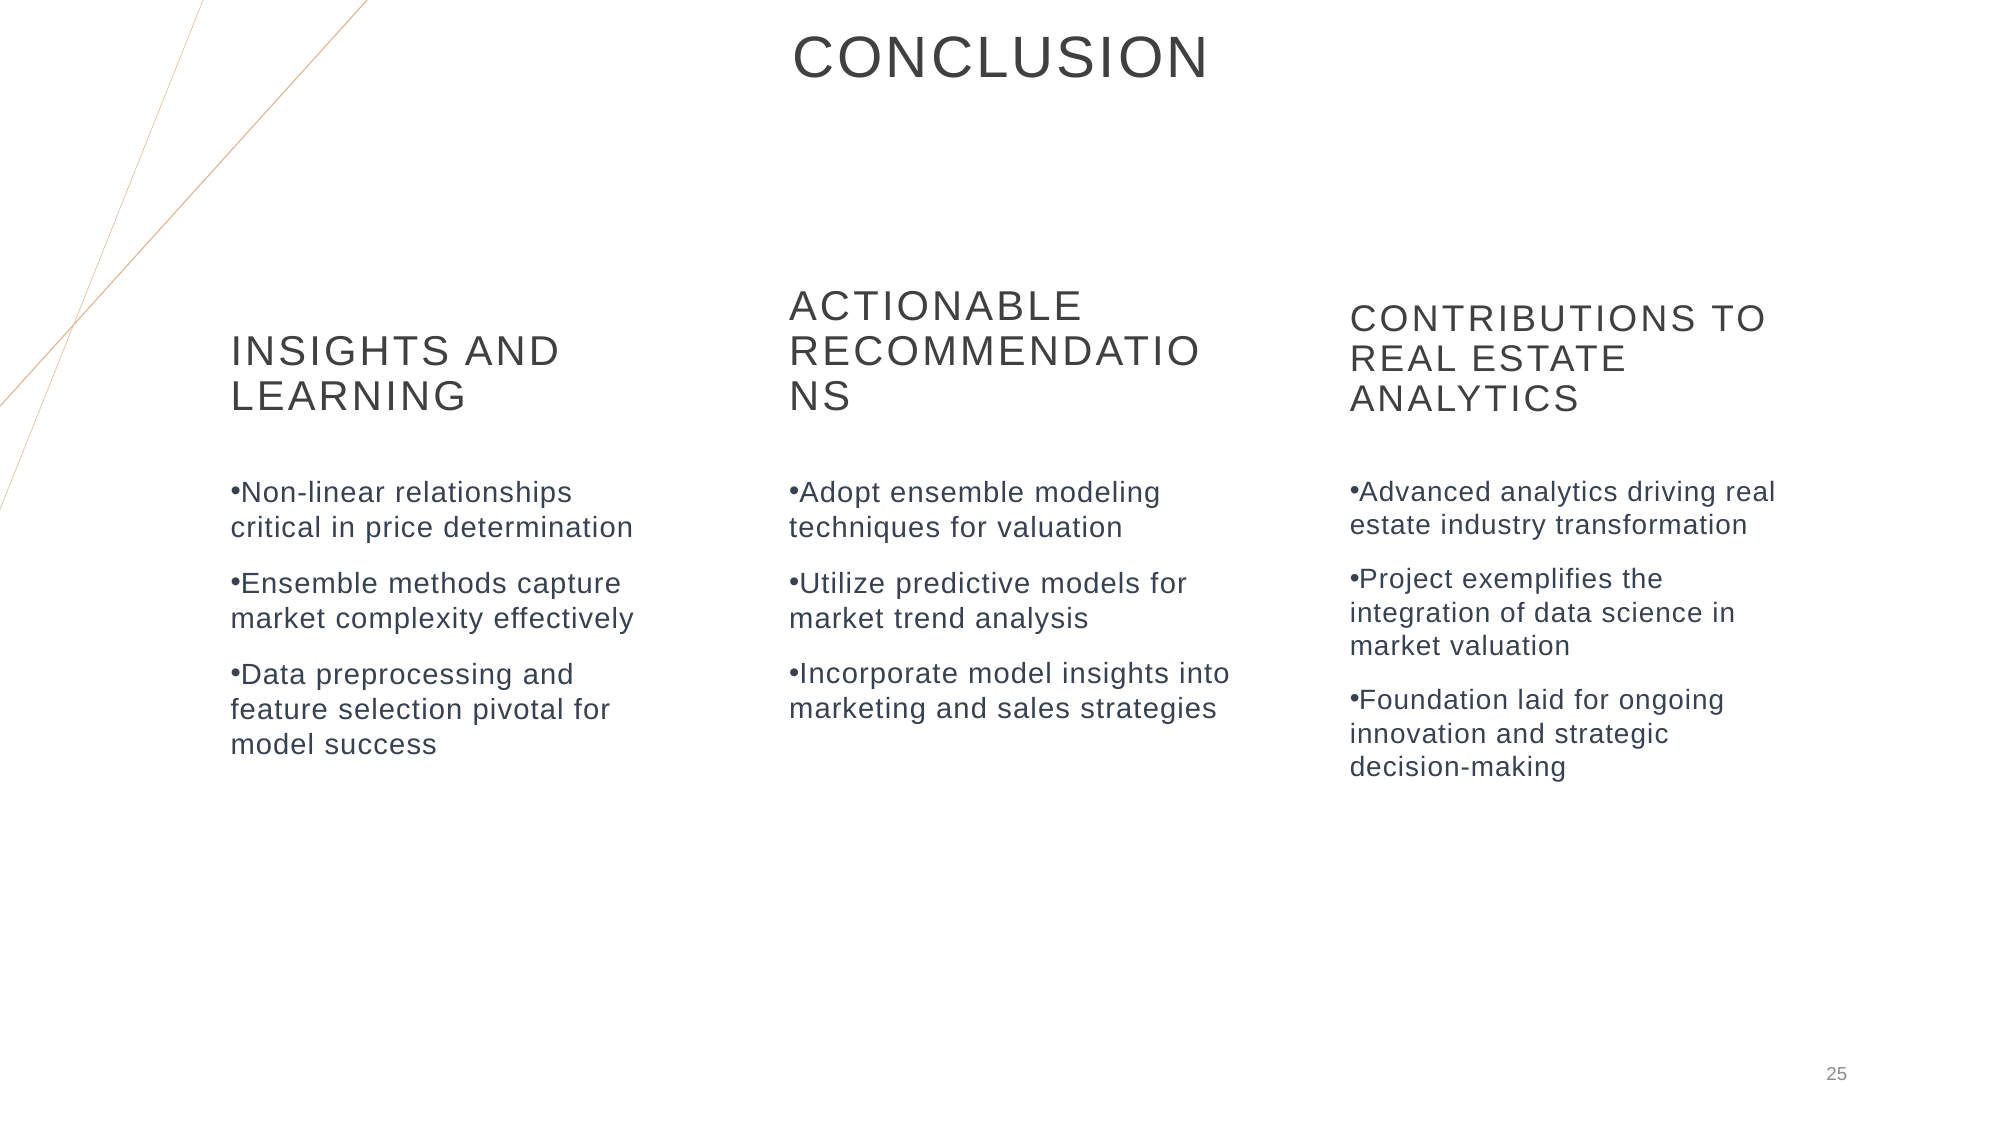

# CONCLUSION
Insights and Learning
Actionable Recommendations
Contributions to Real Estate Analytics
Non-linear relationships critical in price determination
Ensemble methods capture market complexity effectively
Data preprocessing and feature selection pivotal for model success
Adopt ensemble modeling techniques for valuation
Utilize predictive models for market trend analysis
Incorporate model insights into marketing and sales strategies
Advanced analytics driving real estate industry transformation
Project exemplifies the integration of data science in market valuation
Foundation laid for ongoing innovation and strategic decision-making
25